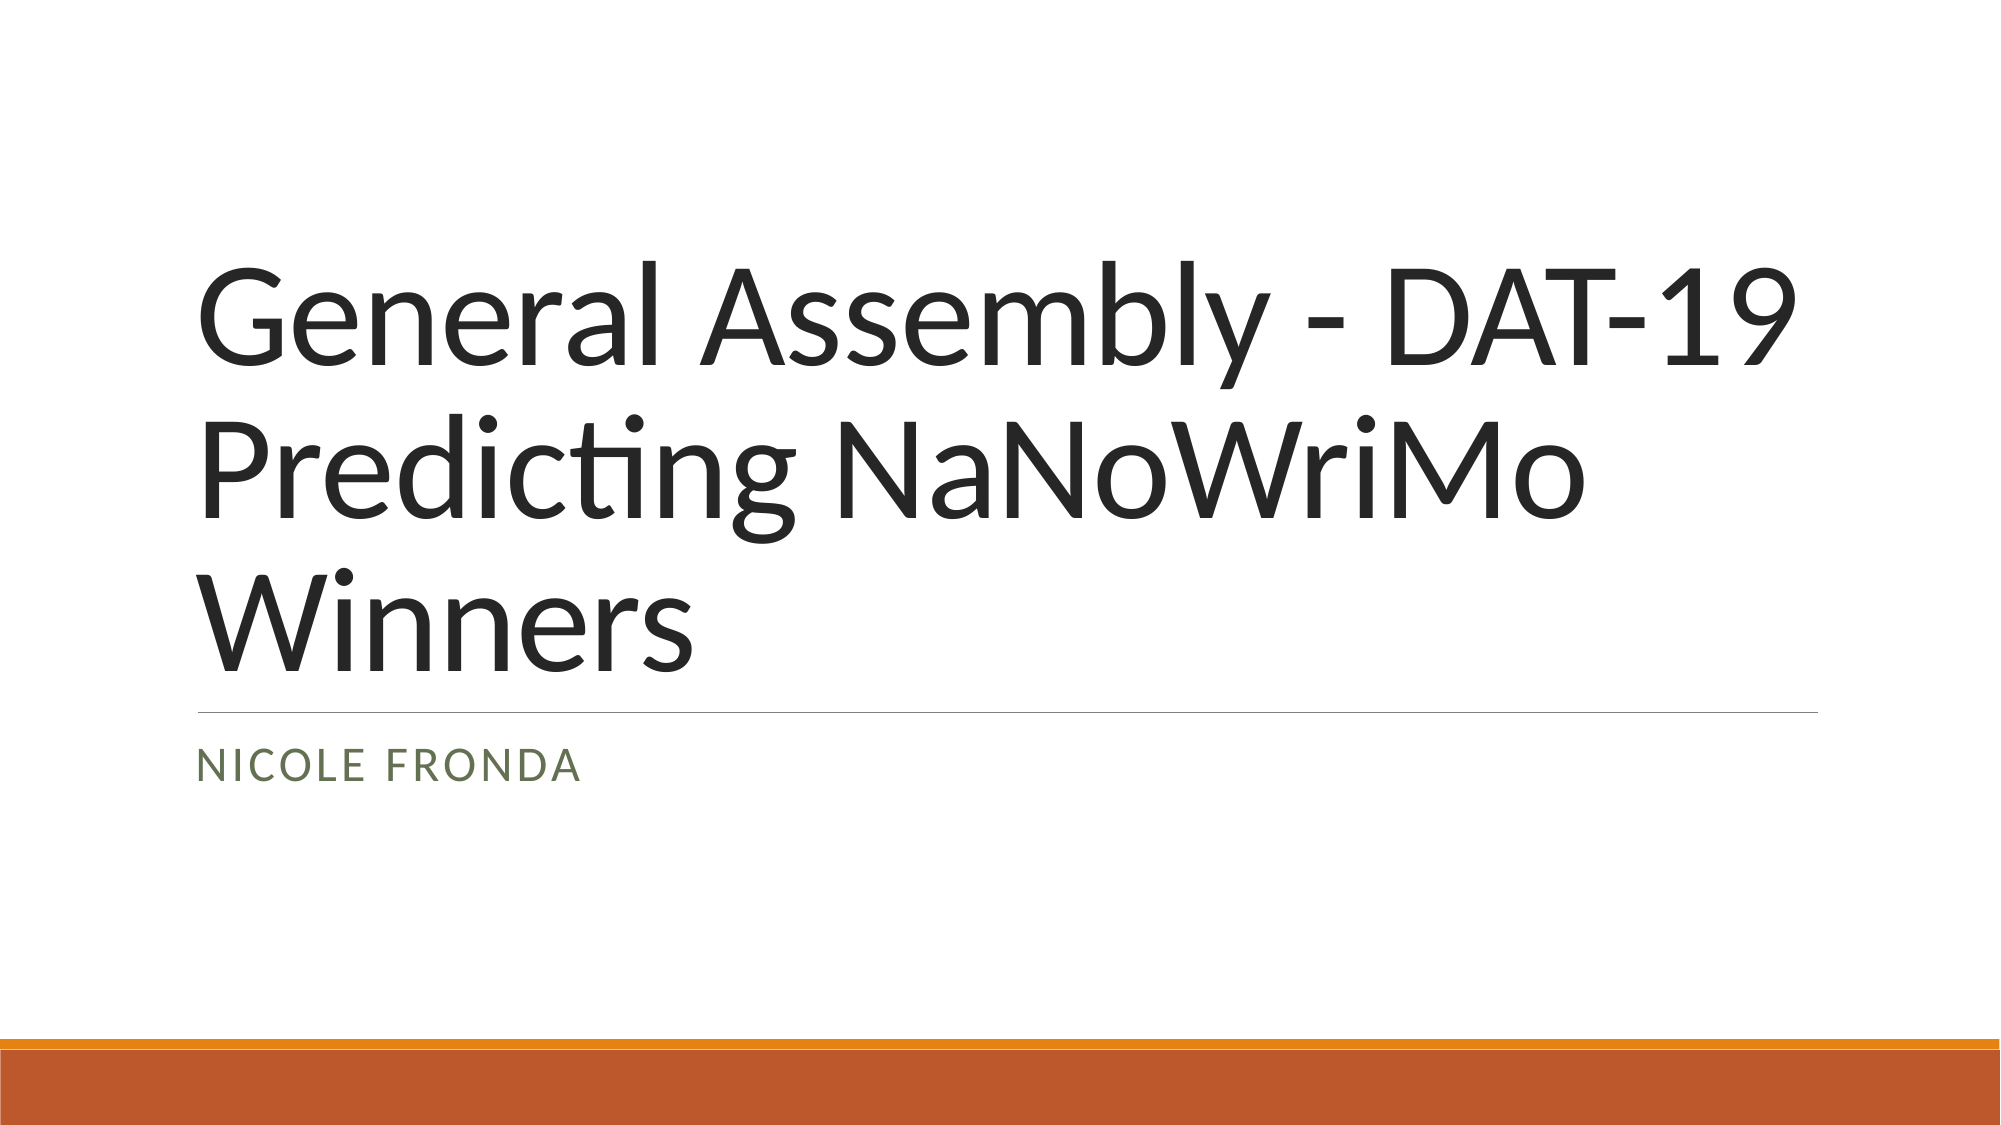

# General Assembly - DAT-19 Predicting NaNoWriMo Winners
Nicole Fronda